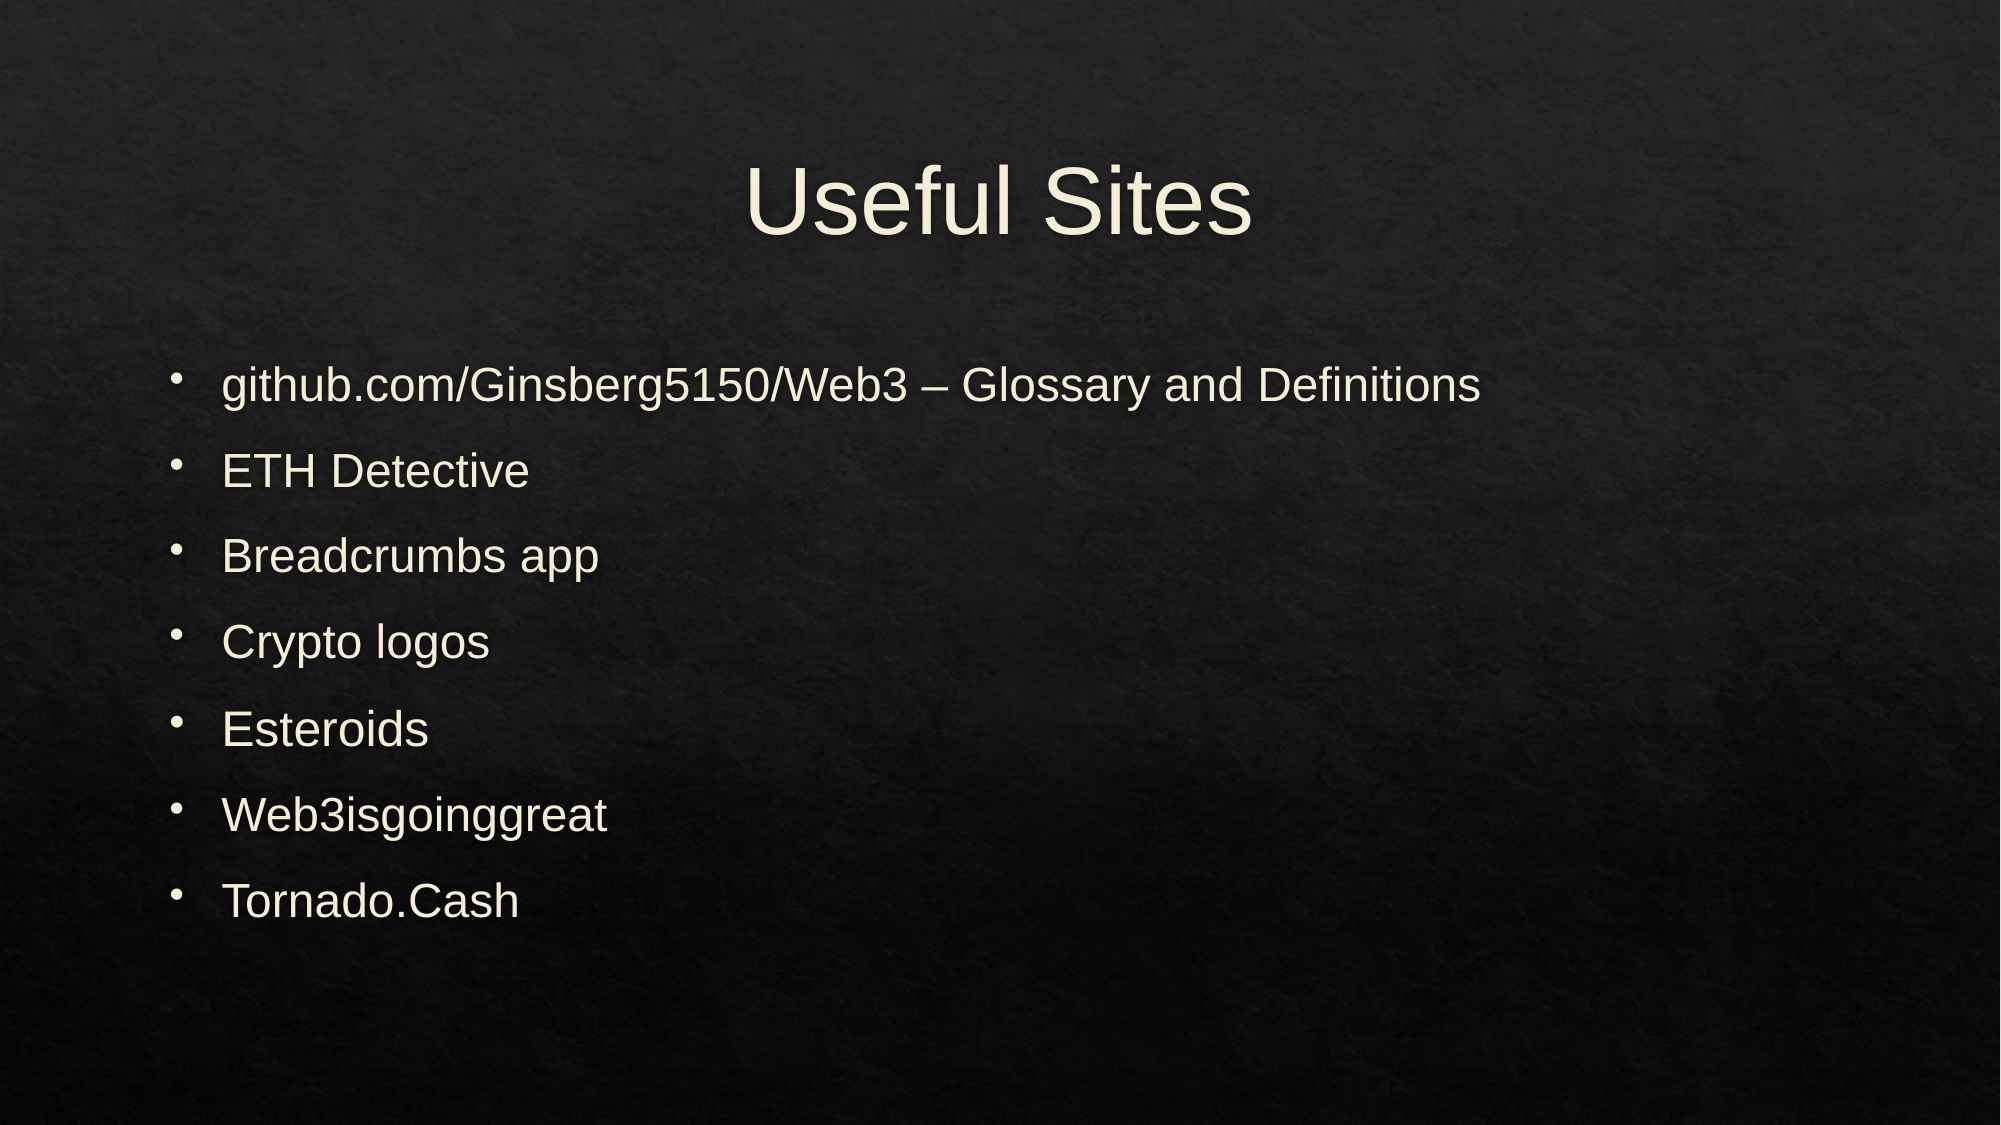

# Useful Sites
github.com/Ginsberg5150/Web3 – Glossary and Definitions
ETH Detective
Breadcrumbs app
Crypto logos
Esteroids
Web3isgoinggreat
Tornado.Cash